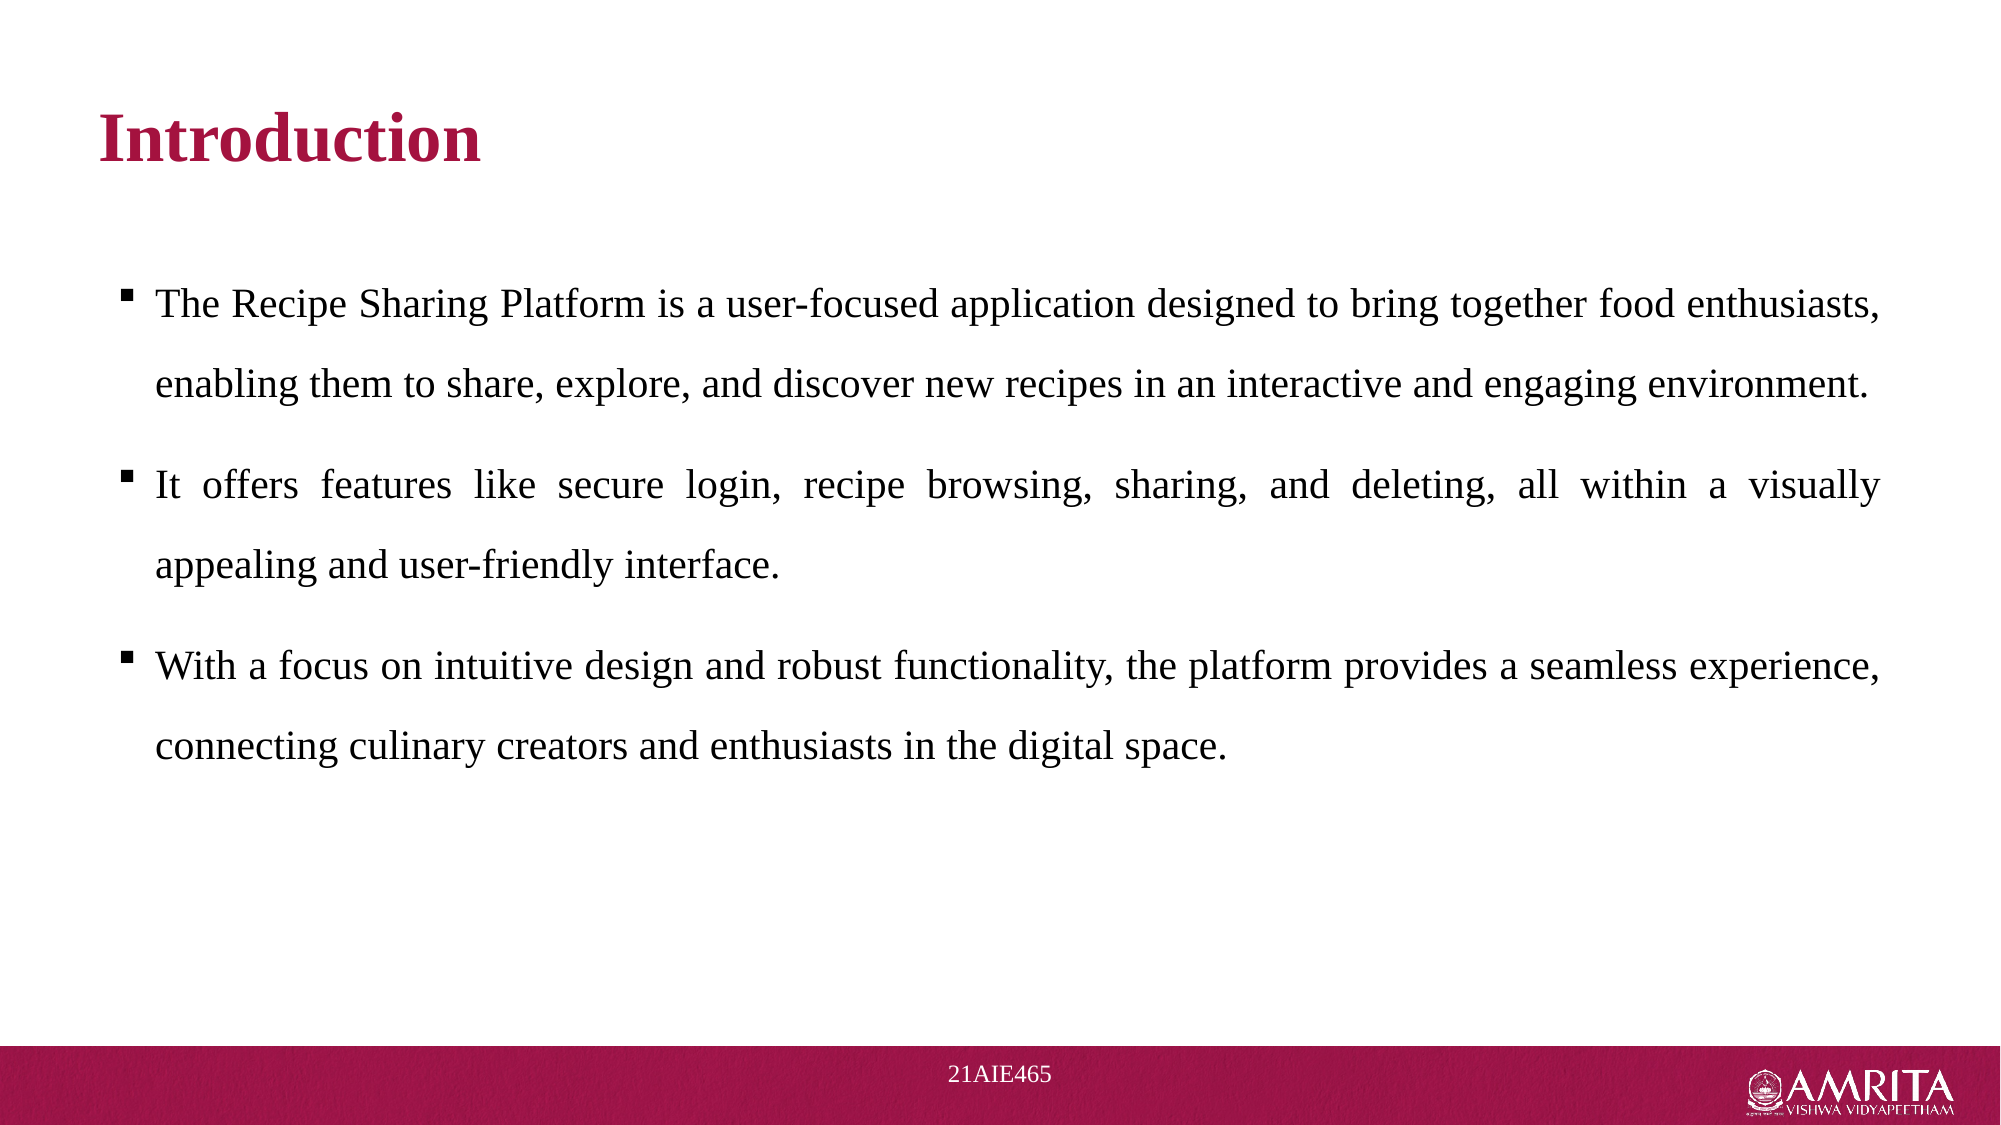

# Introduction
The Recipe Sharing Platform is a user-focused application designed to bring together food enthusiasts, enabling them to share, explore, and discover new recipes in an interactive and engaging environment.
It offers features like secure login, recipe browsing, sharing, and deleting, all within a visually appealing and user-friendly interface.
With a focus on intuitive design and robust functionality, the platform provides a seamless experience, connecting culinary creators and enthusiasts in the digital space.
21AIE465